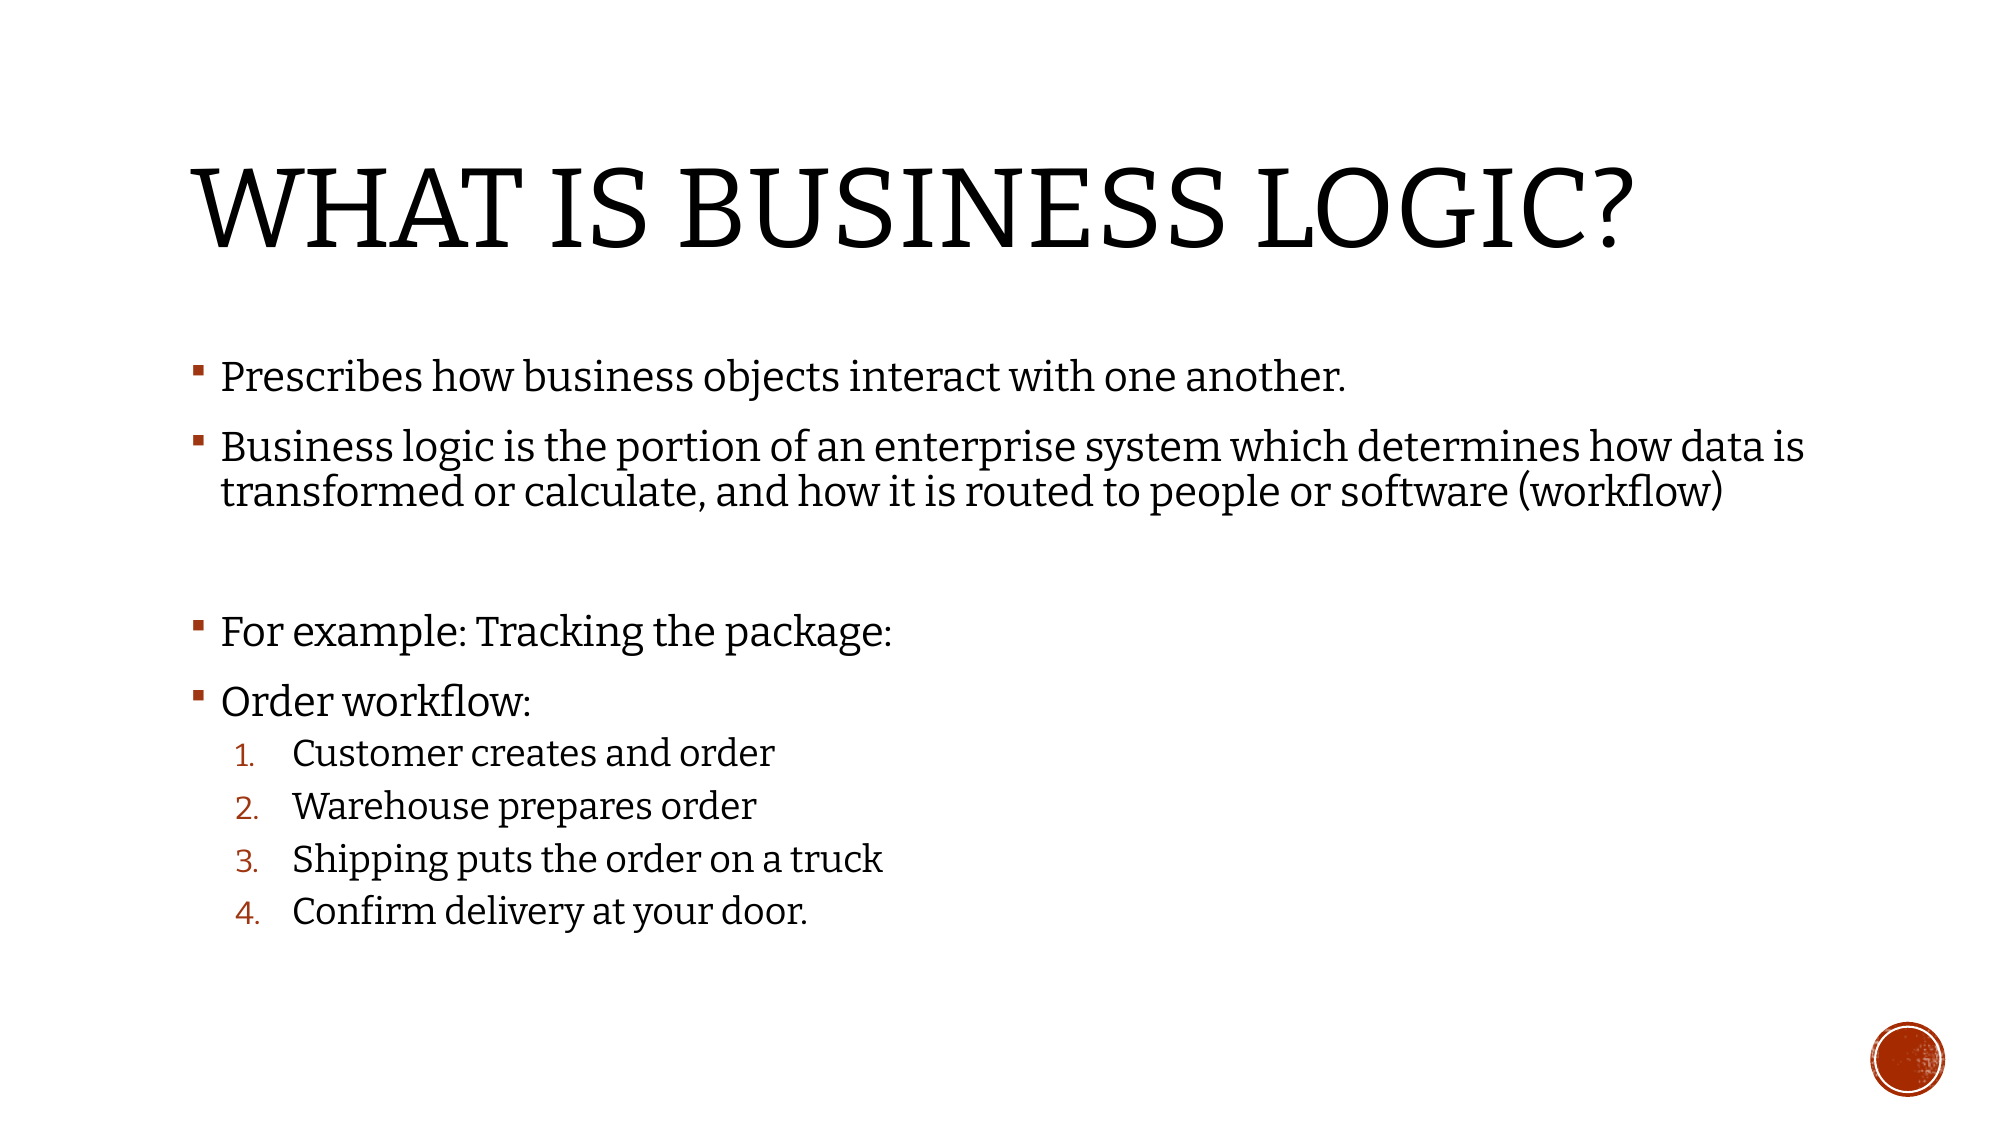

# What is business logic?
Prescribes how business objects interact with one another.
Business logic is the portion of an enterprise system which determines how data is transformed or calculate, and how it is routed to people or software (workflow)

For example: Tracking the package:
Order workflow:
Customer creates and order
Warehouse prepares order
Shipping puts the order on a truck
Confirm delivery at your door.